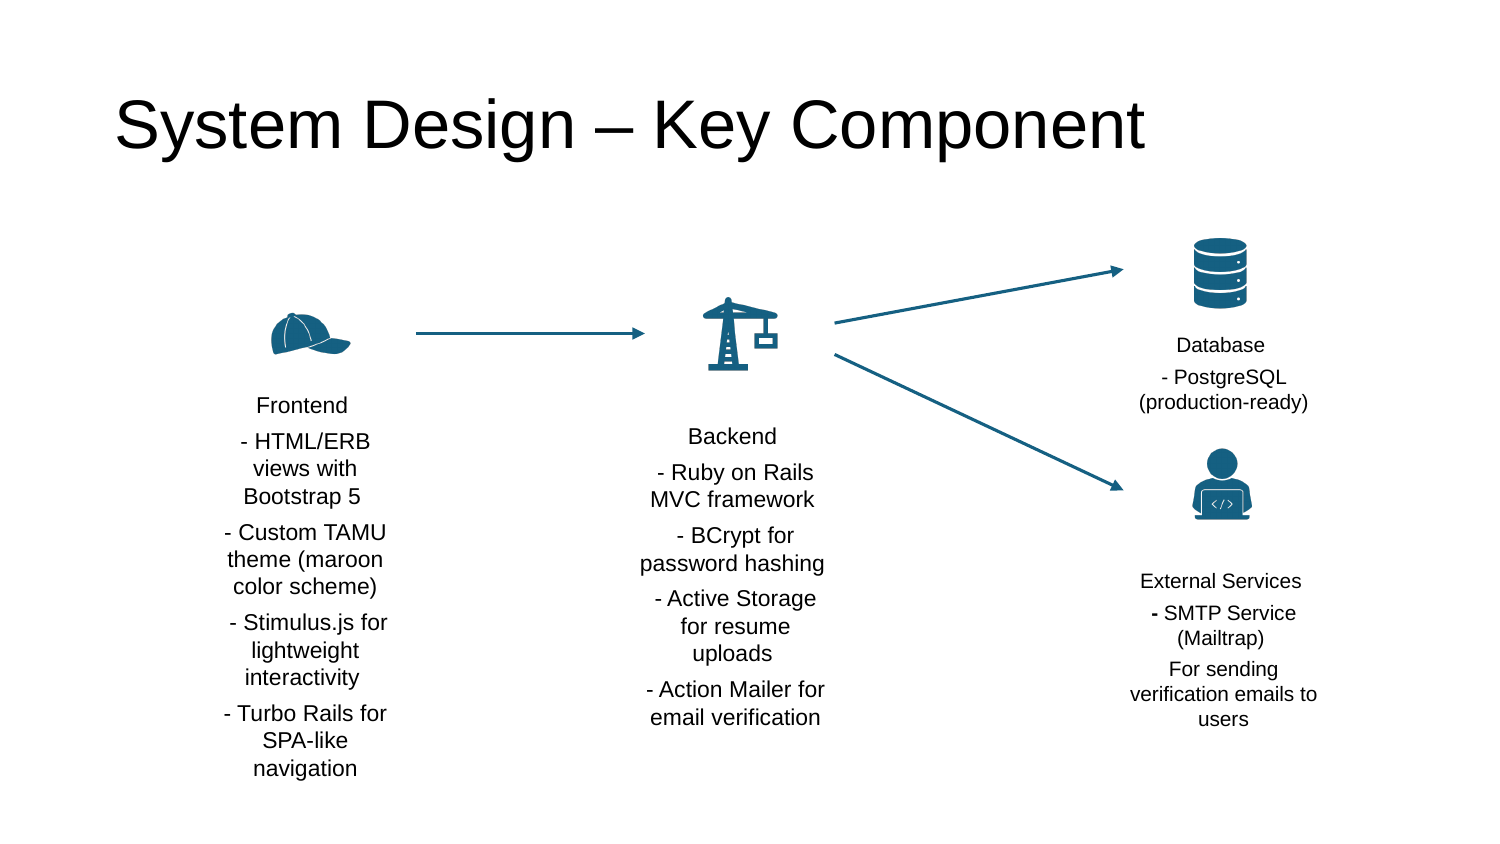

# System Design – Key Component

Database
- PostgreSQL (production-ready)

Frontend
- HTML/ERB views with Bootstrap 5
- Custom TAMU theme (maroon color scheme)
 - Stimulus.js for lightweight interactivity
- Turbo Rails for SPA-like navigation

Backend
- Ruby on Rails MVC framework
- BCrypt for password hashing
- Active Storage for resume uploads
- Action Mailer for email verification

External Services
- SMTP Service (Mailtrap)
For sending verification emails to users